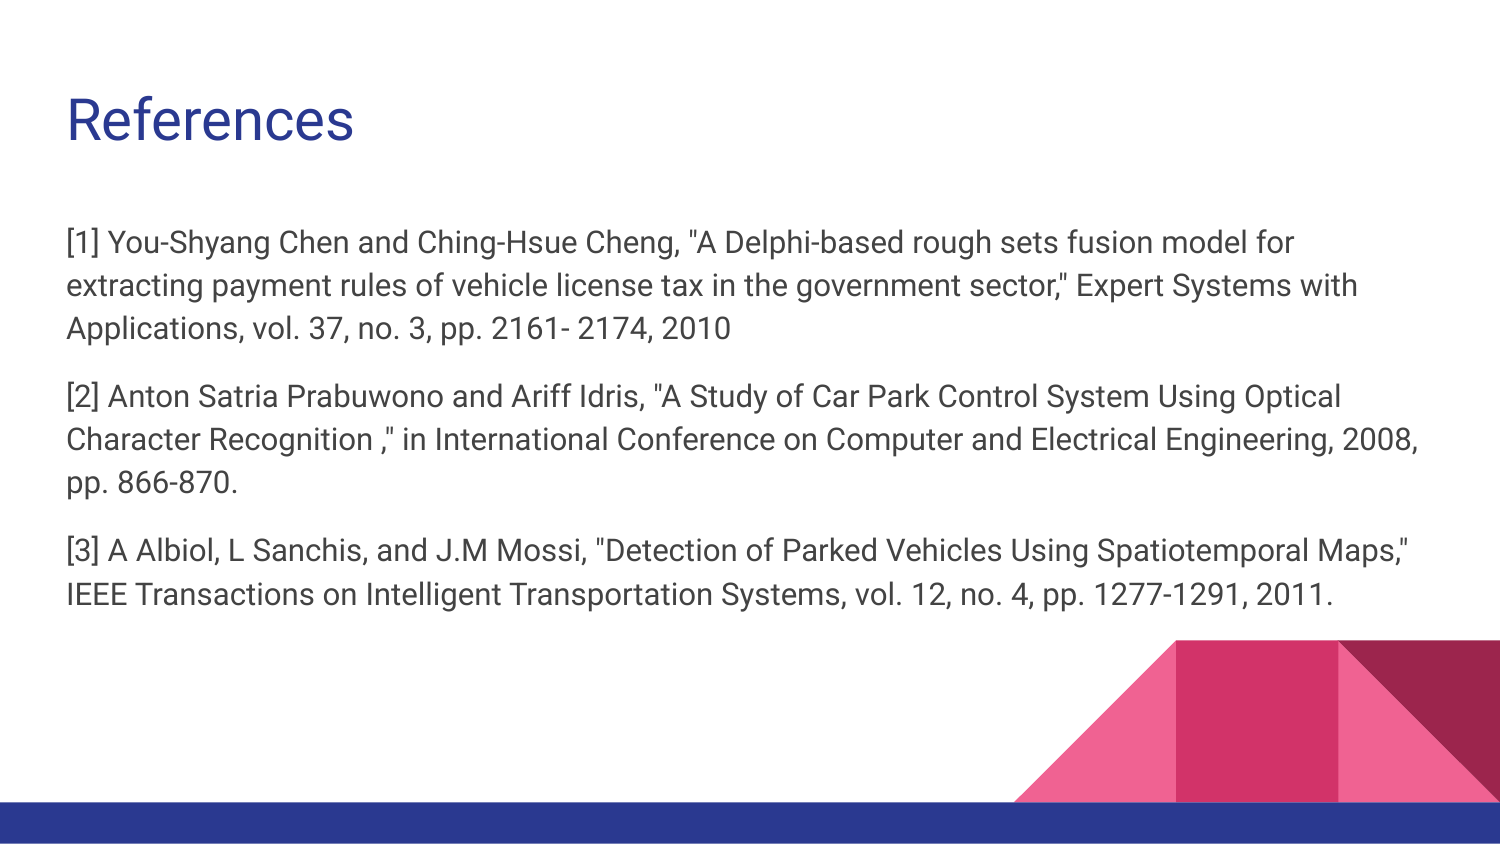

# References
[1] You-Shyang Chen and Ching-Hsue Cheng, "A Delphi-based rough sets fusion model for extracting payment rules of vehicle license tax in the government sector," Expert Systems with Applications, vol. 37, no. 3, pp. 2161- 2174, 2010
[2] Anton Satria Prabuwono and Ariff Idris, "A Study of Car Park Control System Using Optical Character Recognition ," in International Conference on Computer and Electrical Engineering, 2008, pp. 866-870.
[3] A Albiol, L Sanchis, and J.M Mossi, "Detection of Parked Vehicles Using Spatiotemporal Maps," IEEE Transactions on Intelligent Transportation Systems, vol. 12, no. 4, pp. 1277-1291, 2011.